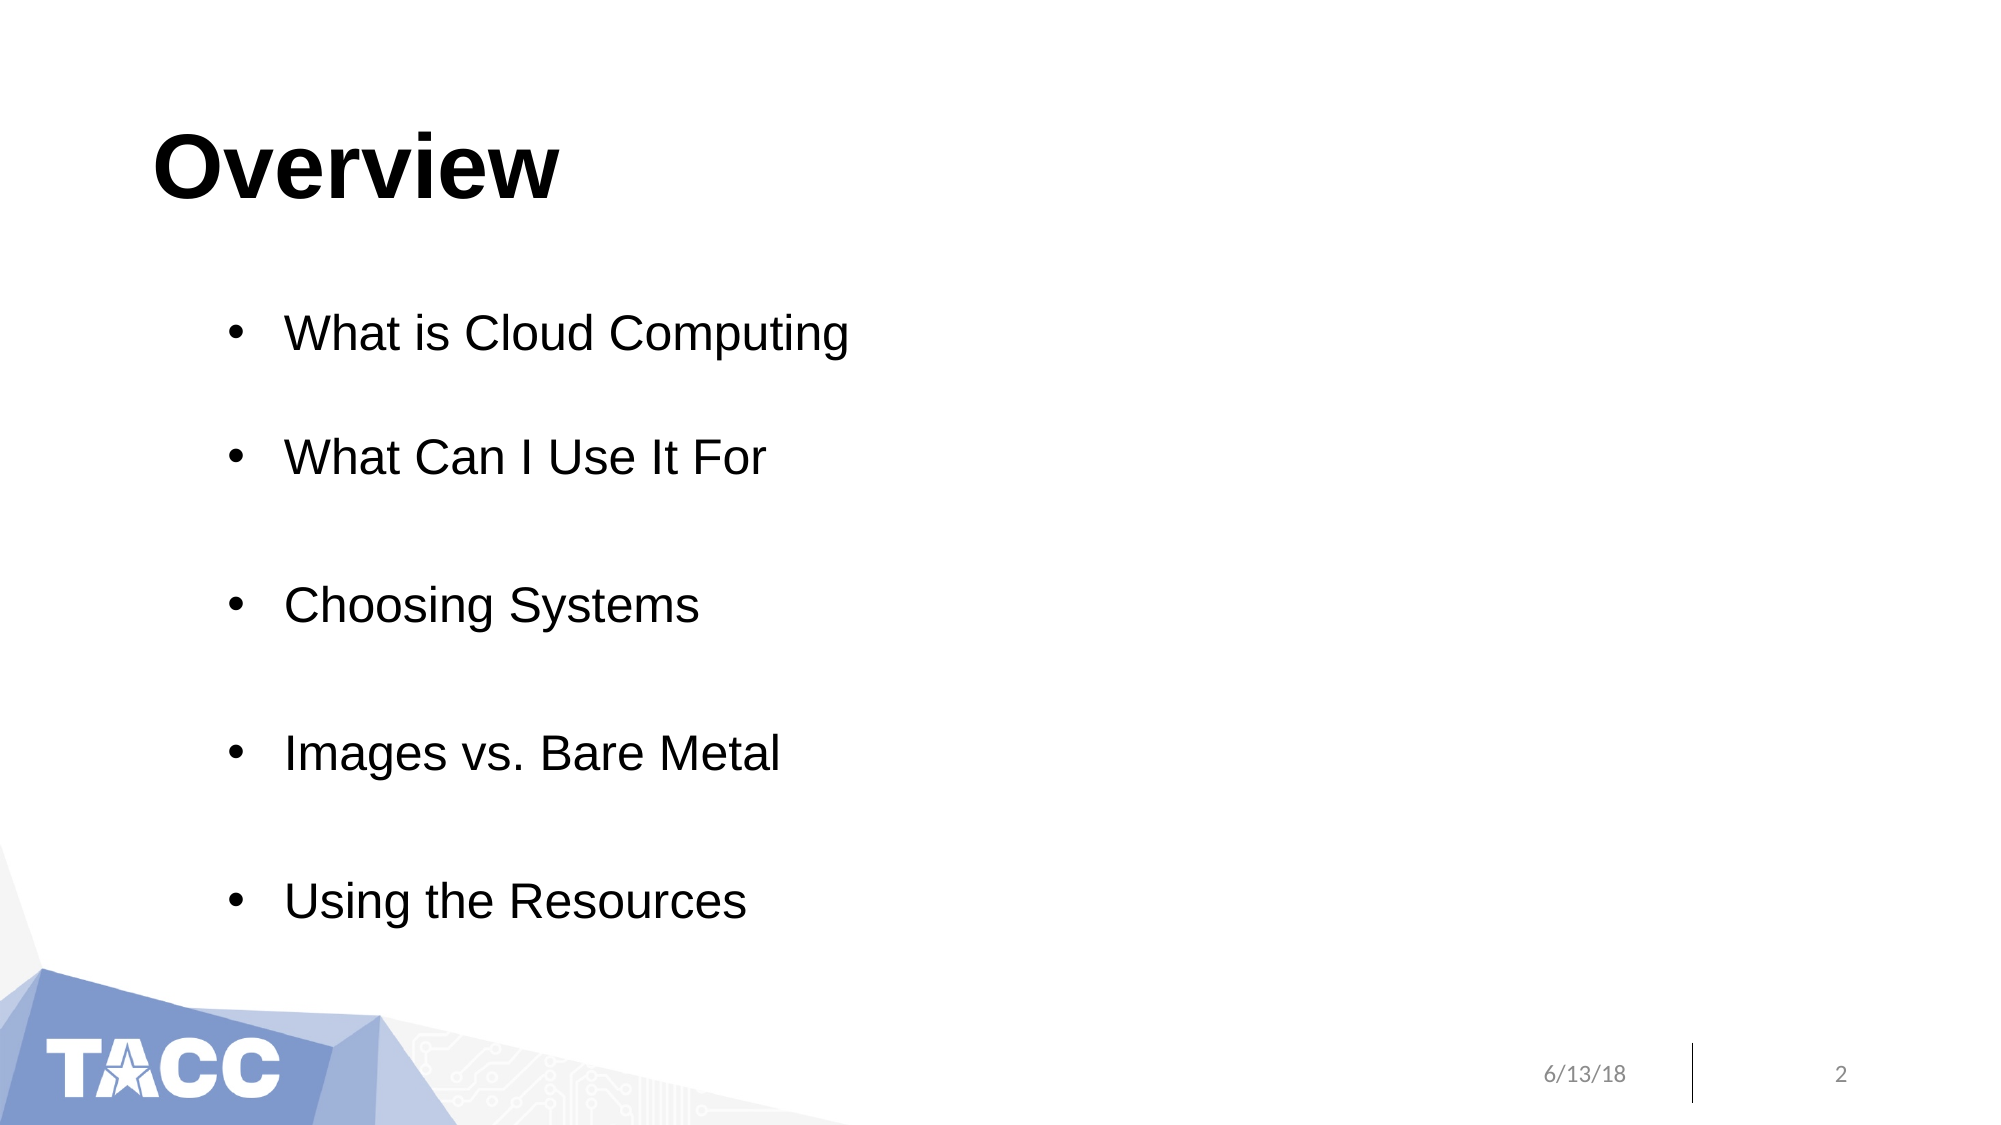

# Overview
What is Cloud Computing
What Can I Use It For

Choosing Systems

Images vs. Bare Metal

Using the Resources

6/13/18
2